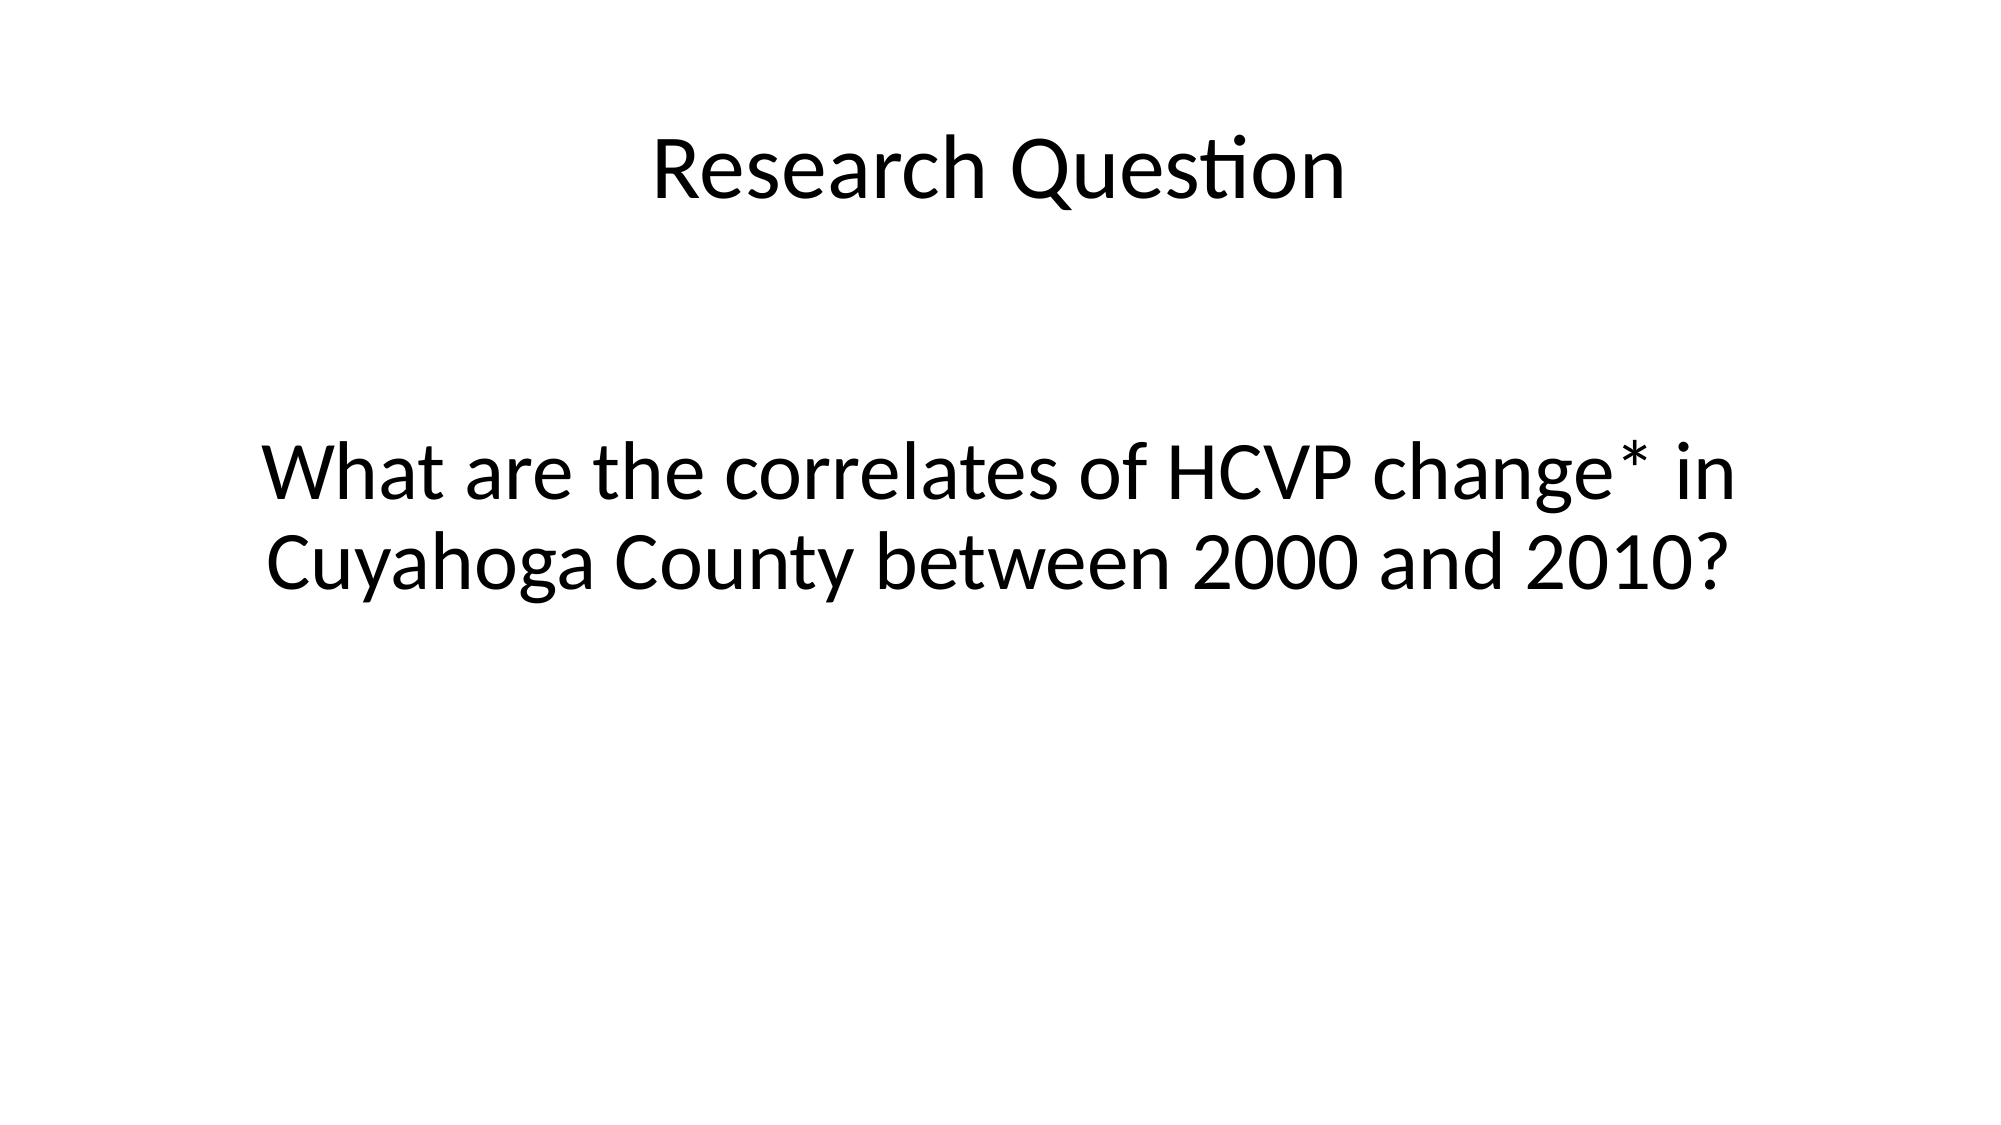

# Research Question

What are the correlates of HCVP change* in Cuyahoga County between 2000 and 2010?